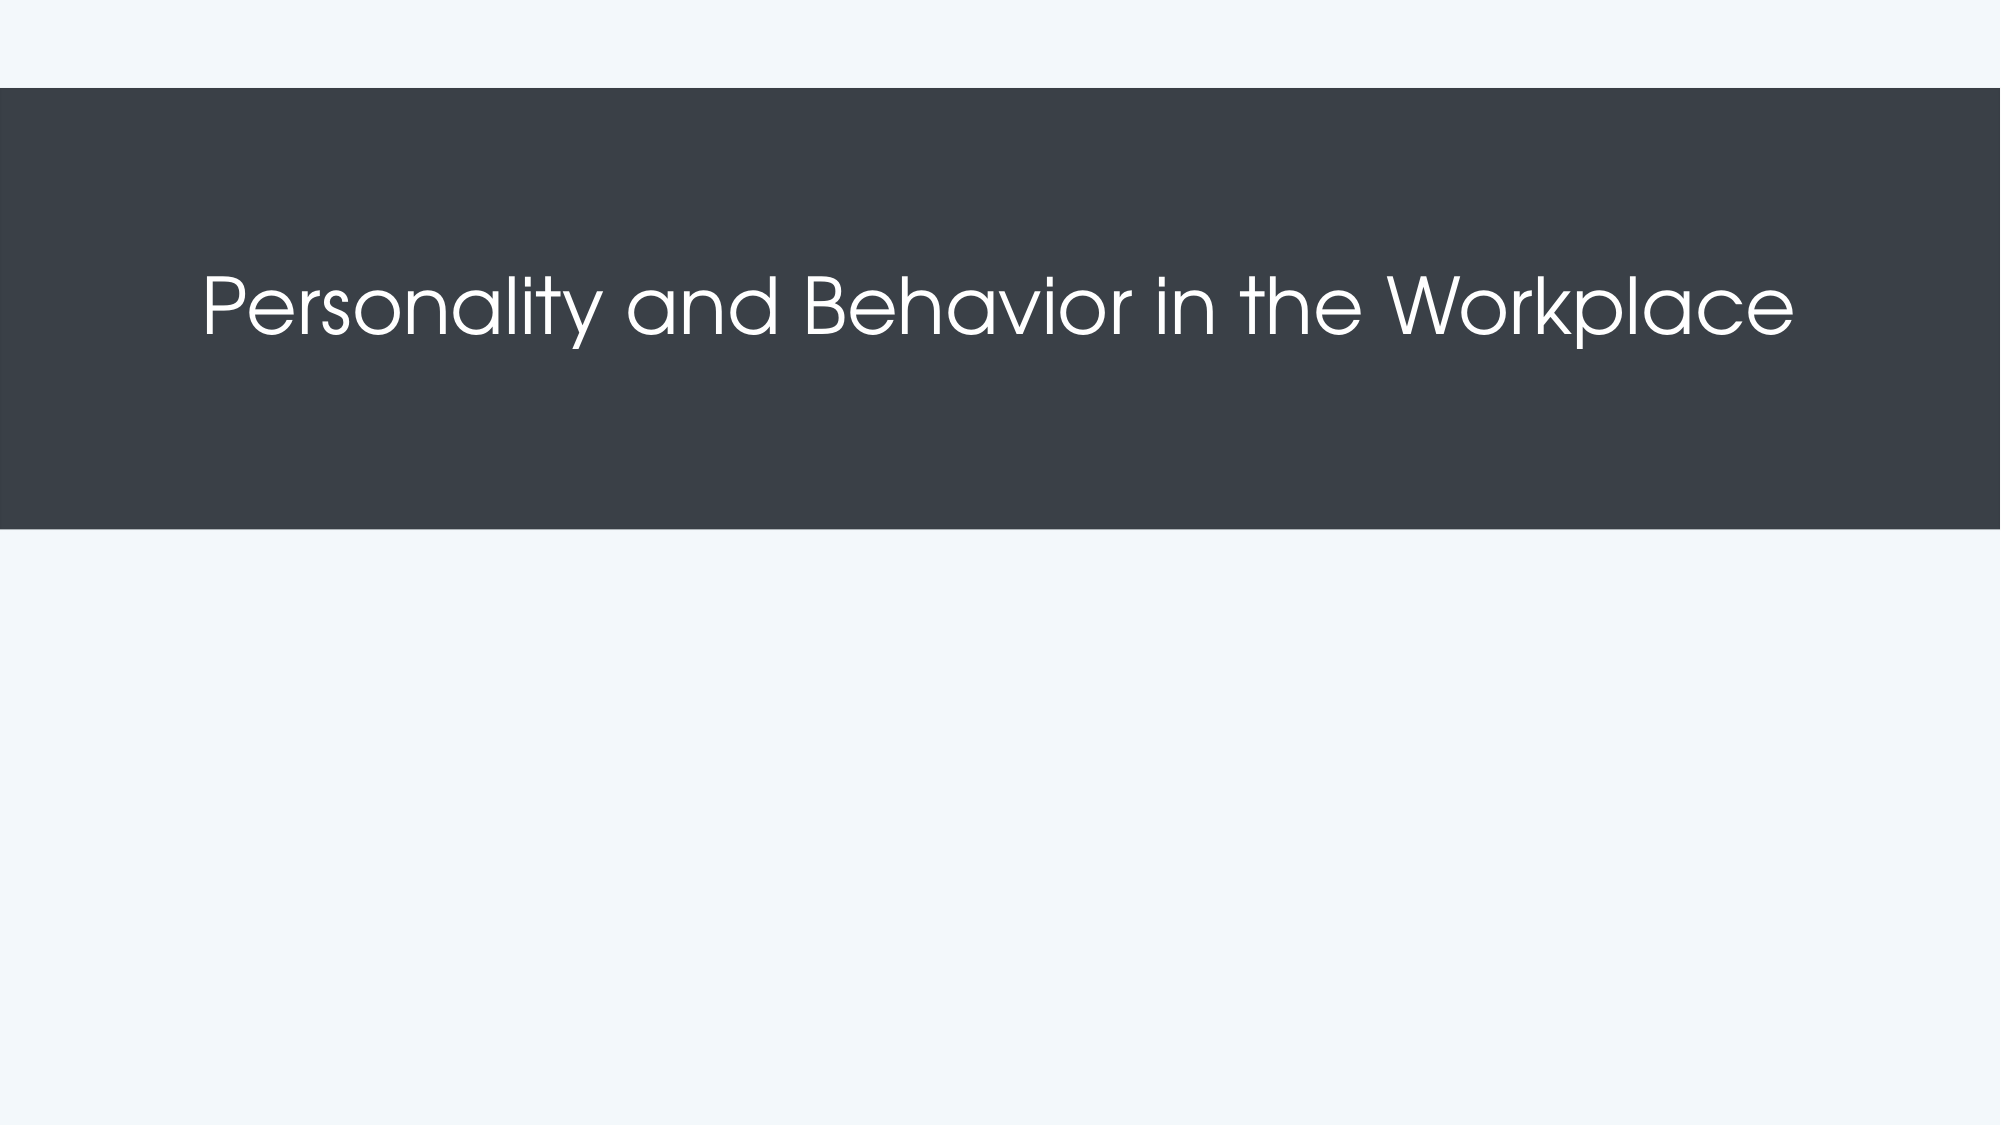

# Personality and Behavior in the Workplace